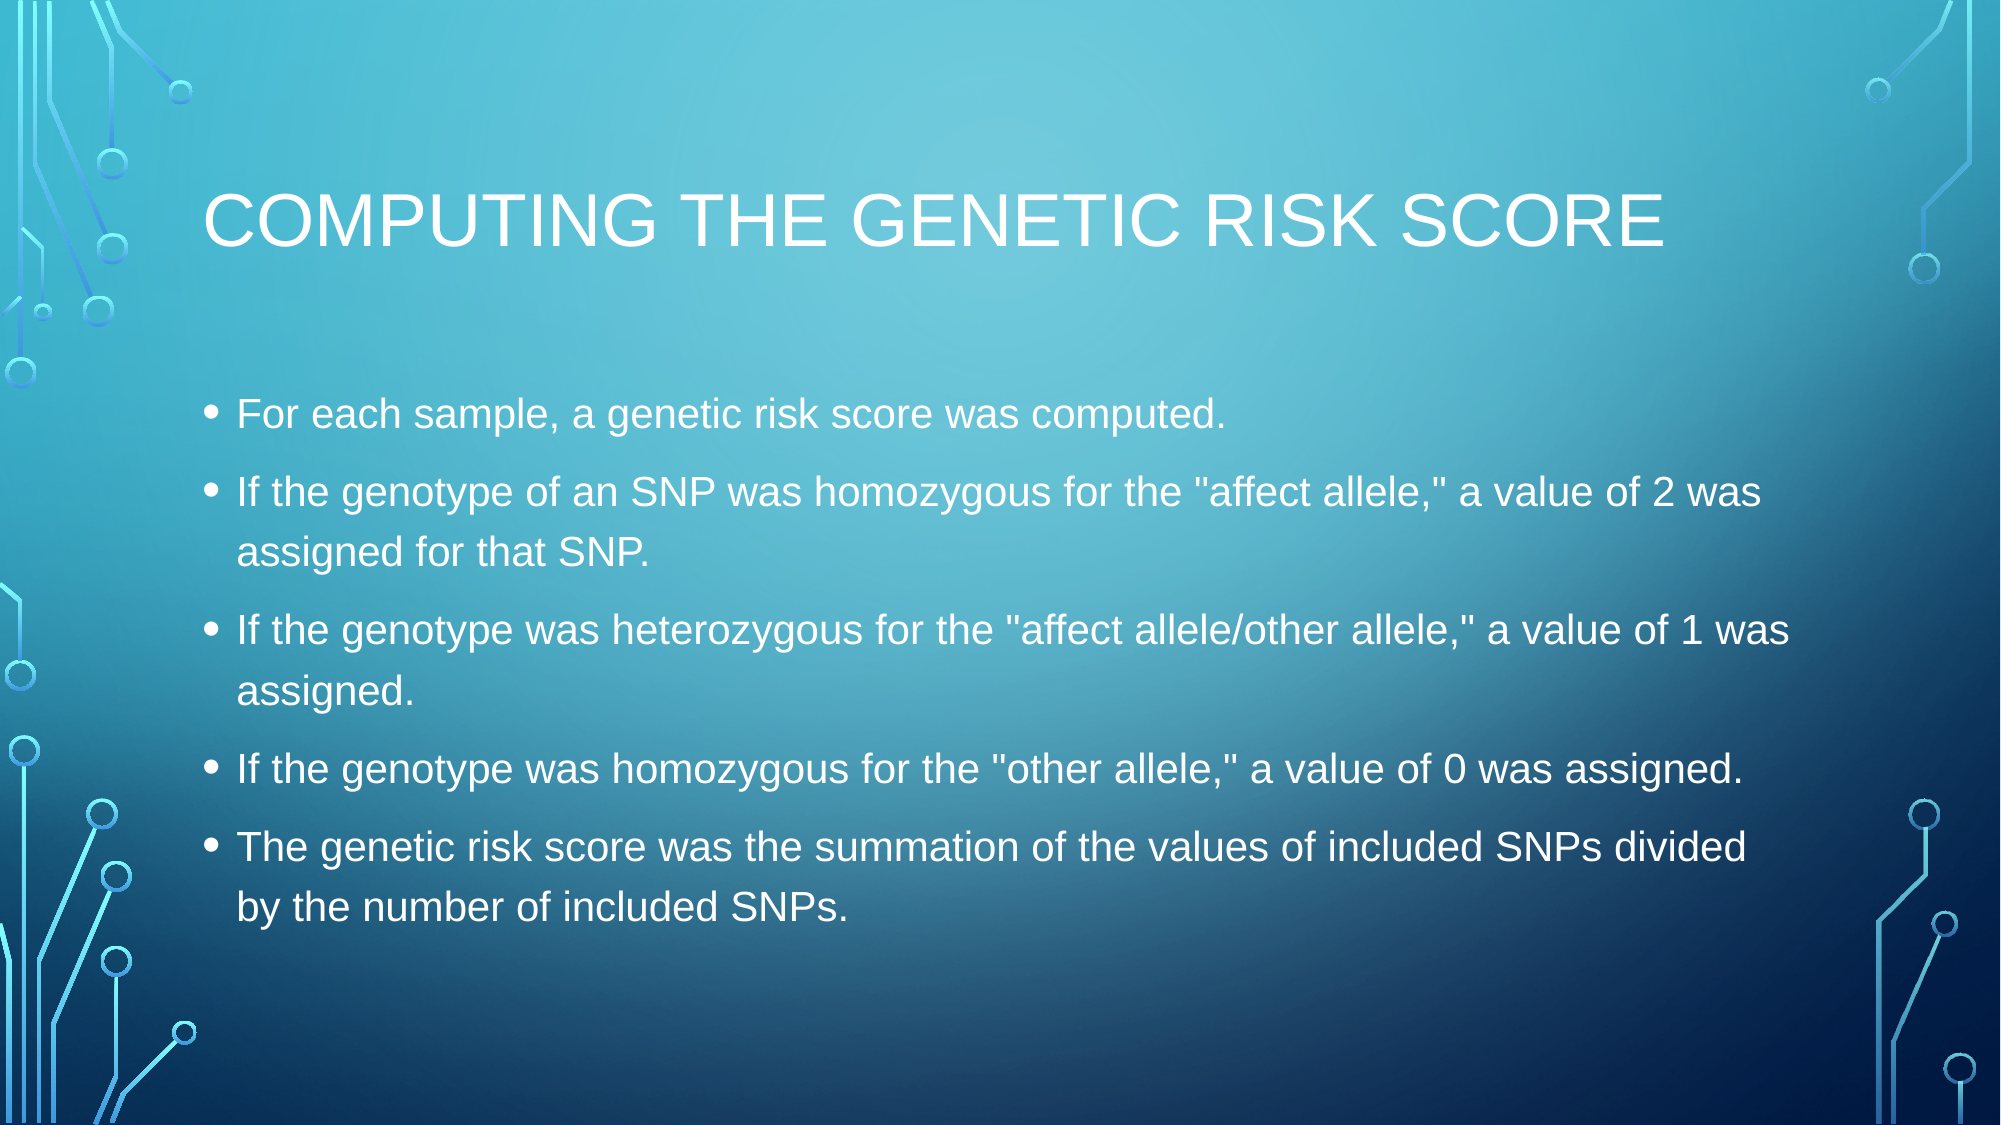

# Computing the genetic risk score
For each sample, a genetic risk score was computed.
If the genotype of an SNP was homozygous for the "affect allele," a value of 2 was assigned for that SNP.
If the genotype was heterozygous for the "affect allele/other allele," a value of 1 was assigned.
If the genotype was homozygous for the "other allele," a value of 0 was assigned.
The genetic risk score was the summation of the values of included SNPs divided by the number of included SNPs.